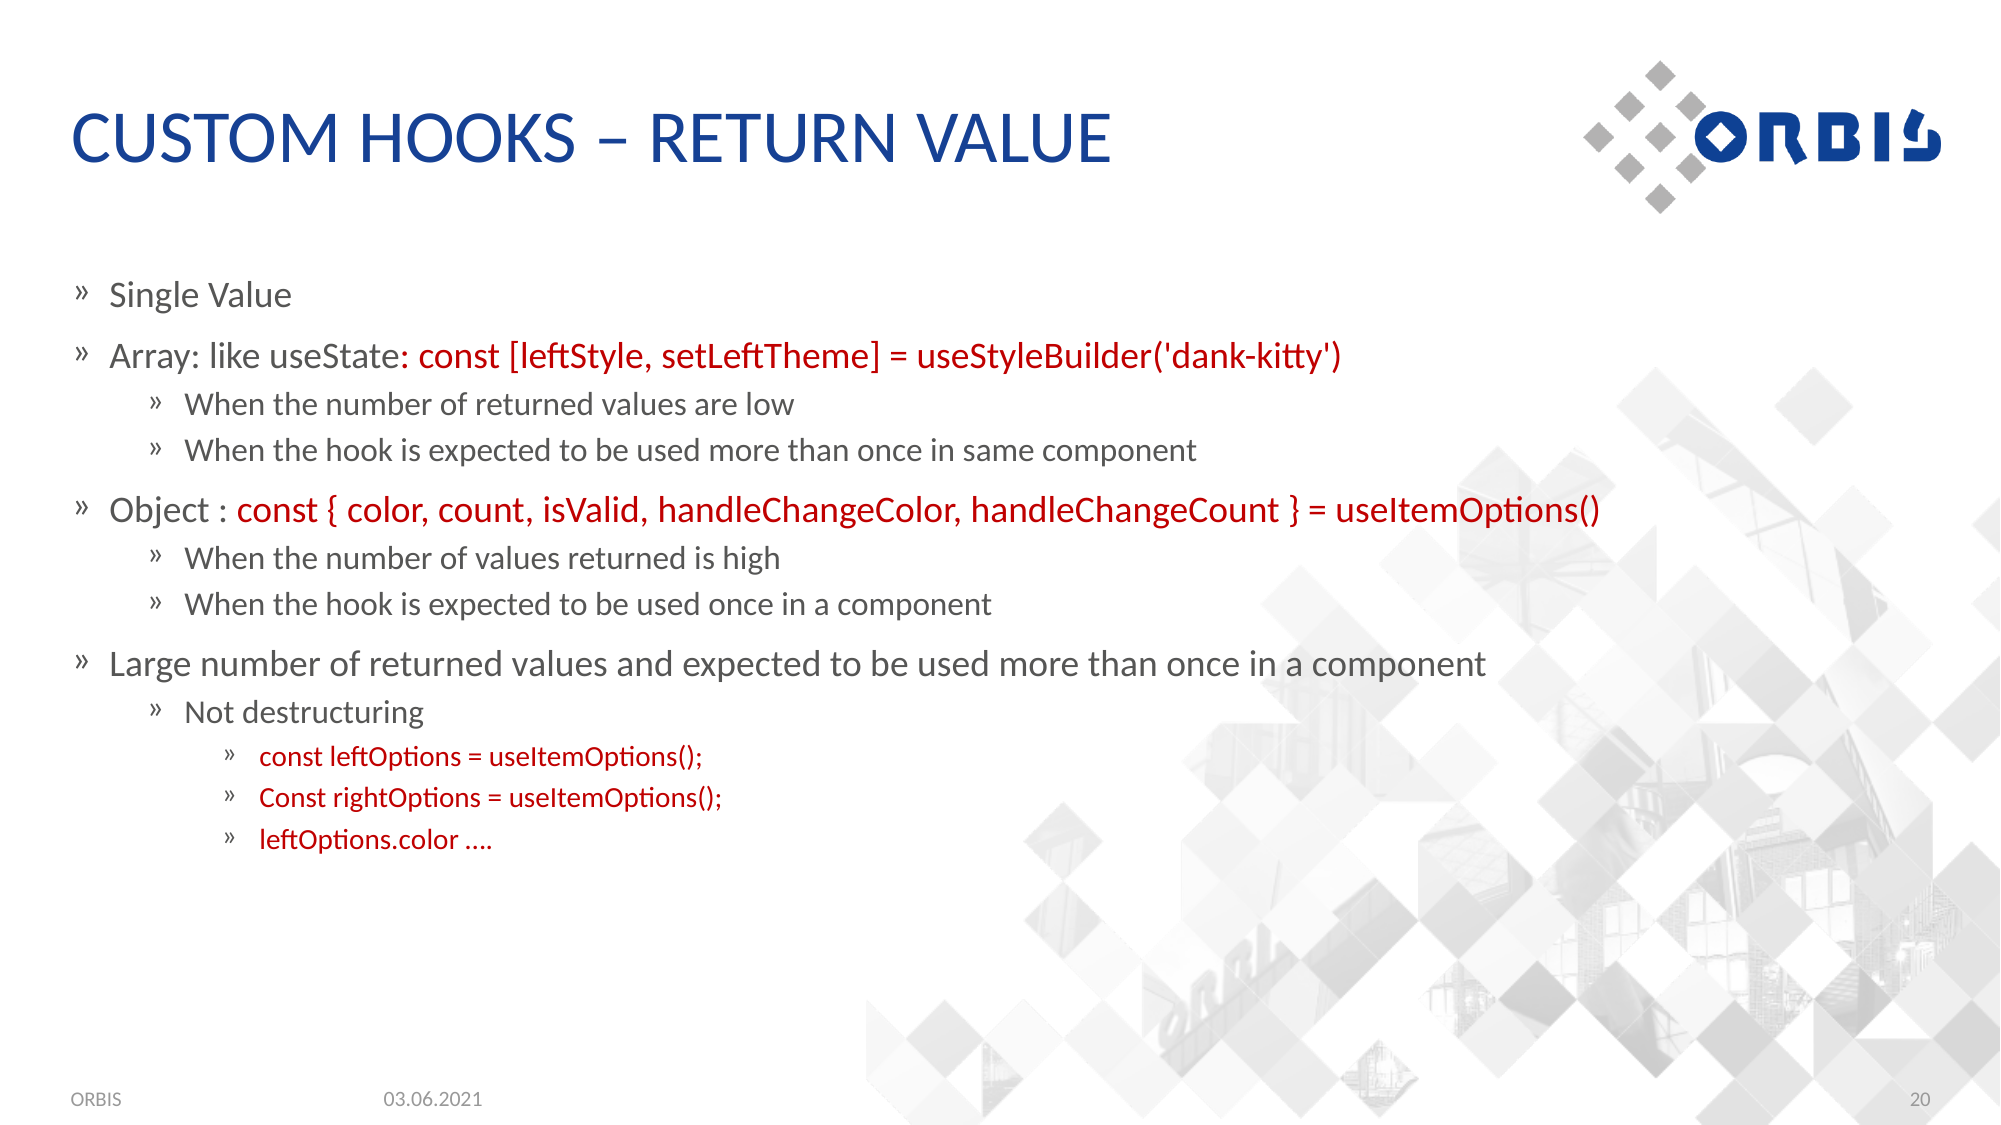

# Custom Hooks – return value
Single Value
Array: like useState: const [leftStyle, setLeftTheme] = useStyleBuilder('dank-kitty')
When the number of returned values are low
When the hook is expected to be used more than once in same component
Object : const { color, count, isValid, handleChangeColor, handleChangeCount } = useItemOptions()
When the number of values returned is high
When the hook is expected to be used once in a component
Large number of returned values and expected to be used more than once in a component
Not destructuring
const leftOptions = useItemOptions();
Const rightOptions = useItemOptions();
leftOptions.color ….

03.06.2021
ORBIS
20